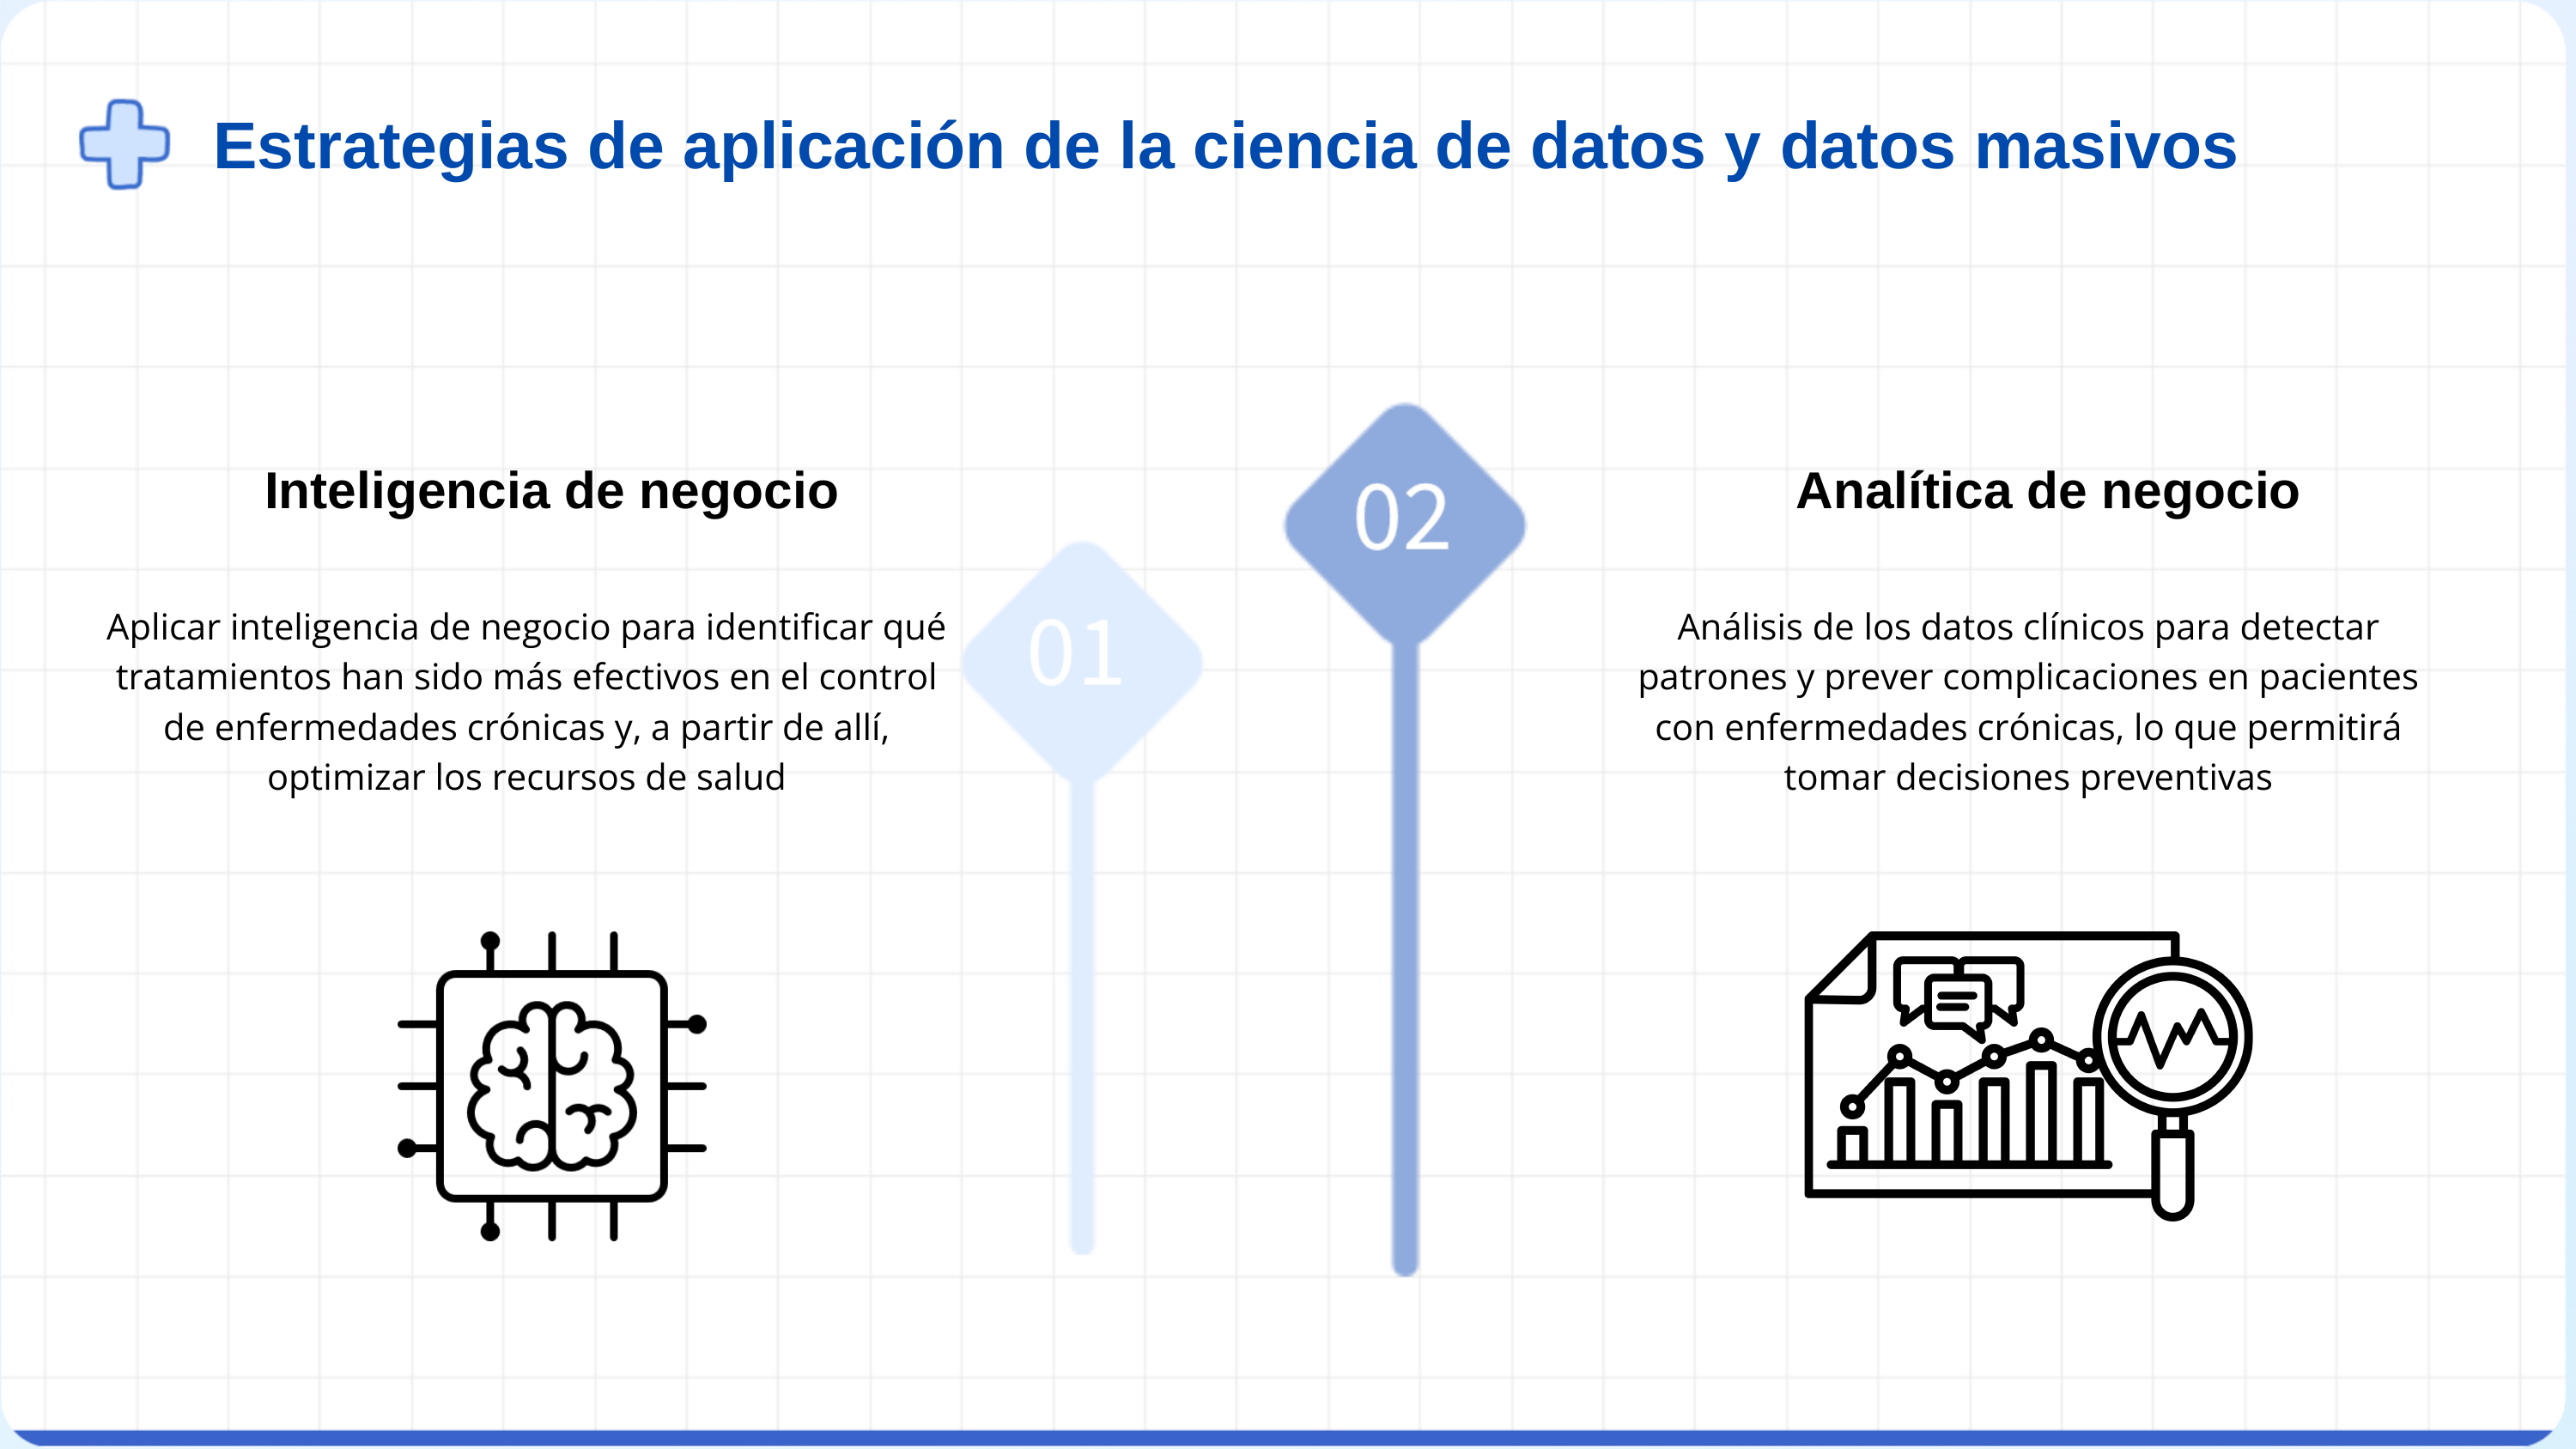

Estrategias de aplicación de la ciencia de datos y datos masivos
Inteligencia de negocio
Analítica de negocio
Aplicar inteligencia de negocio para identificar qué tratamientos han sido más efectivos en el control de enfermedades crónicas y, a partir de allí, optimizar los recursos de salud

Análisis de los datos clínicos para detectar patrones y prever complicaciones en pacientes con enfermedades crónicas, lo que permitirá tomar decisiones preventivas